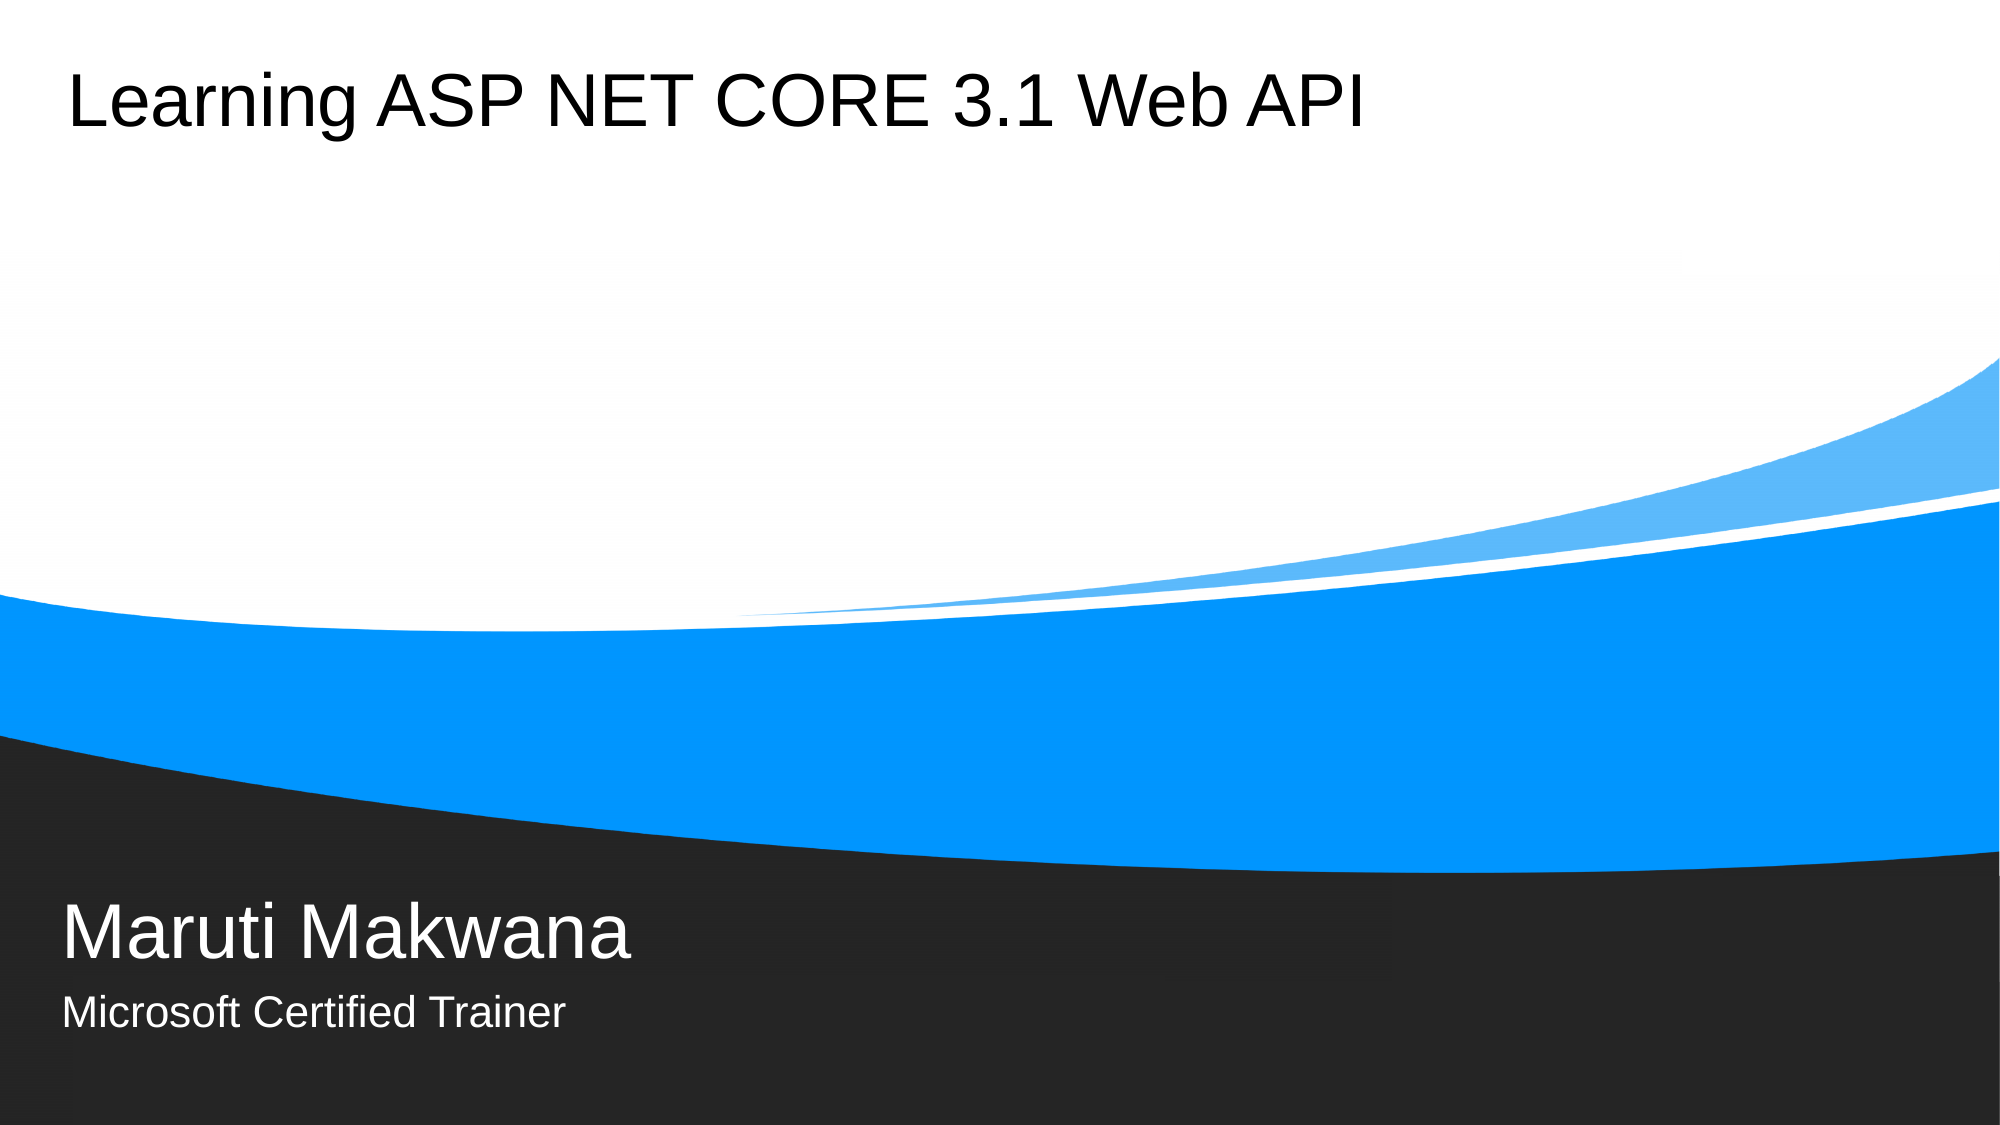

Learning ASP NET CORE 3.1 Web API

Maruti Makwana

Microsoft Certified Trainer